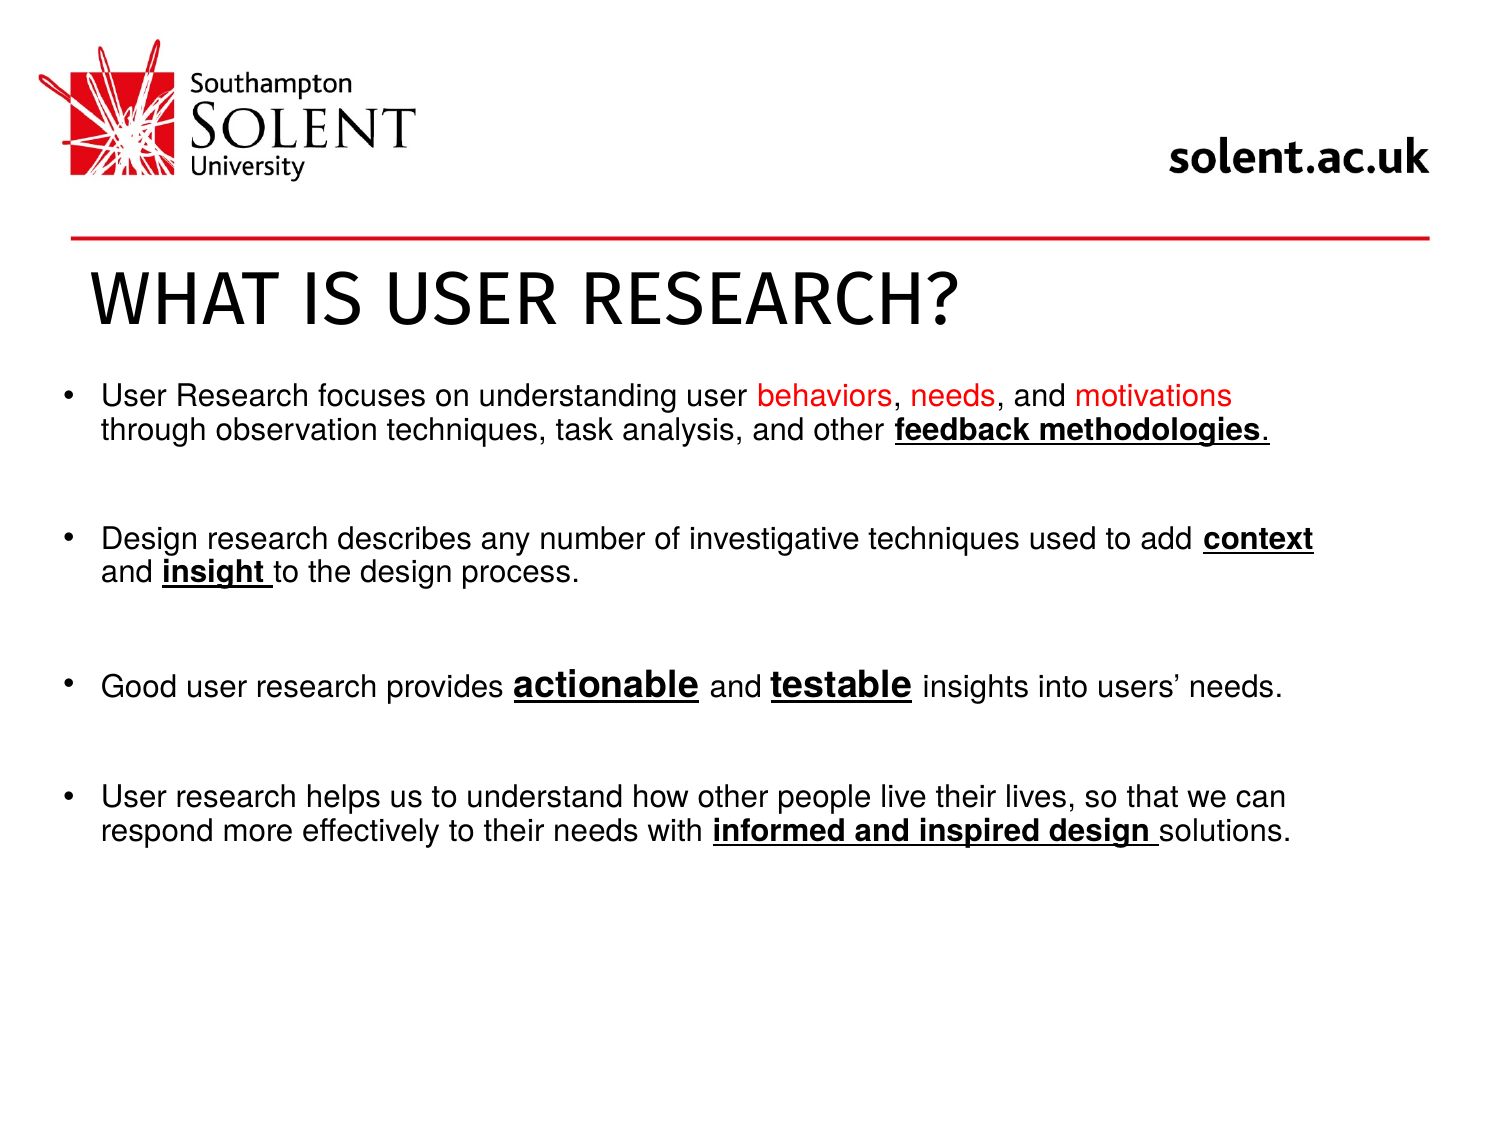

# WHAT IS USER RESEARCH?
User Research focuses on understanding user behaviors, needs, and motivations through observation techniques, task analysis, and other feedback methodologies.

Design research describes any number of investigative techniques used to add context and insight to the design process.

Good user research provides actionable and testable insights into users’ needs.

User research helps us to understand how other people live their lives, so that we can respond more effectively to their needs with informed and inspired design solutions.